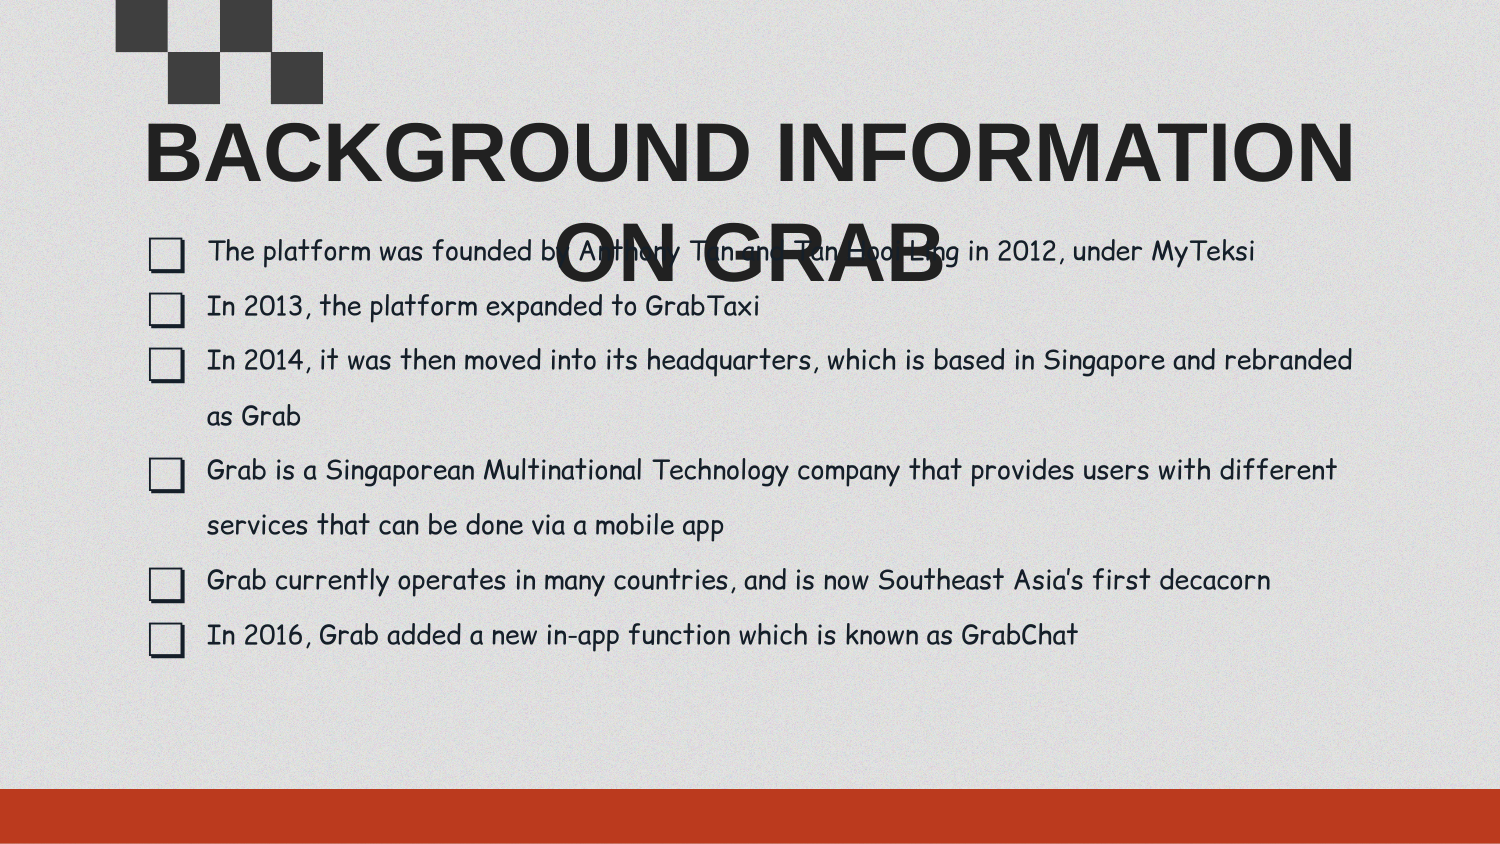

# BACKGROUND INFORMATION ON GRAB
The platform was founded by Anthony Tan and Tan Hooi Ling in 2012, under MyTeksi
In 2013, the platform expanded to GrabTaxi
In 2014, it was then moved into its headquarters, which is based in Singapore and rebranded as Grab
Grab is a Singaporean Multinational Technology company that provides users with different services that can be done via a mobile app
Grab currently operates in many countries, and is now Southeast Asia’s first decacorn
In 2016, Grab added a new in-app function which is known as GrabChat